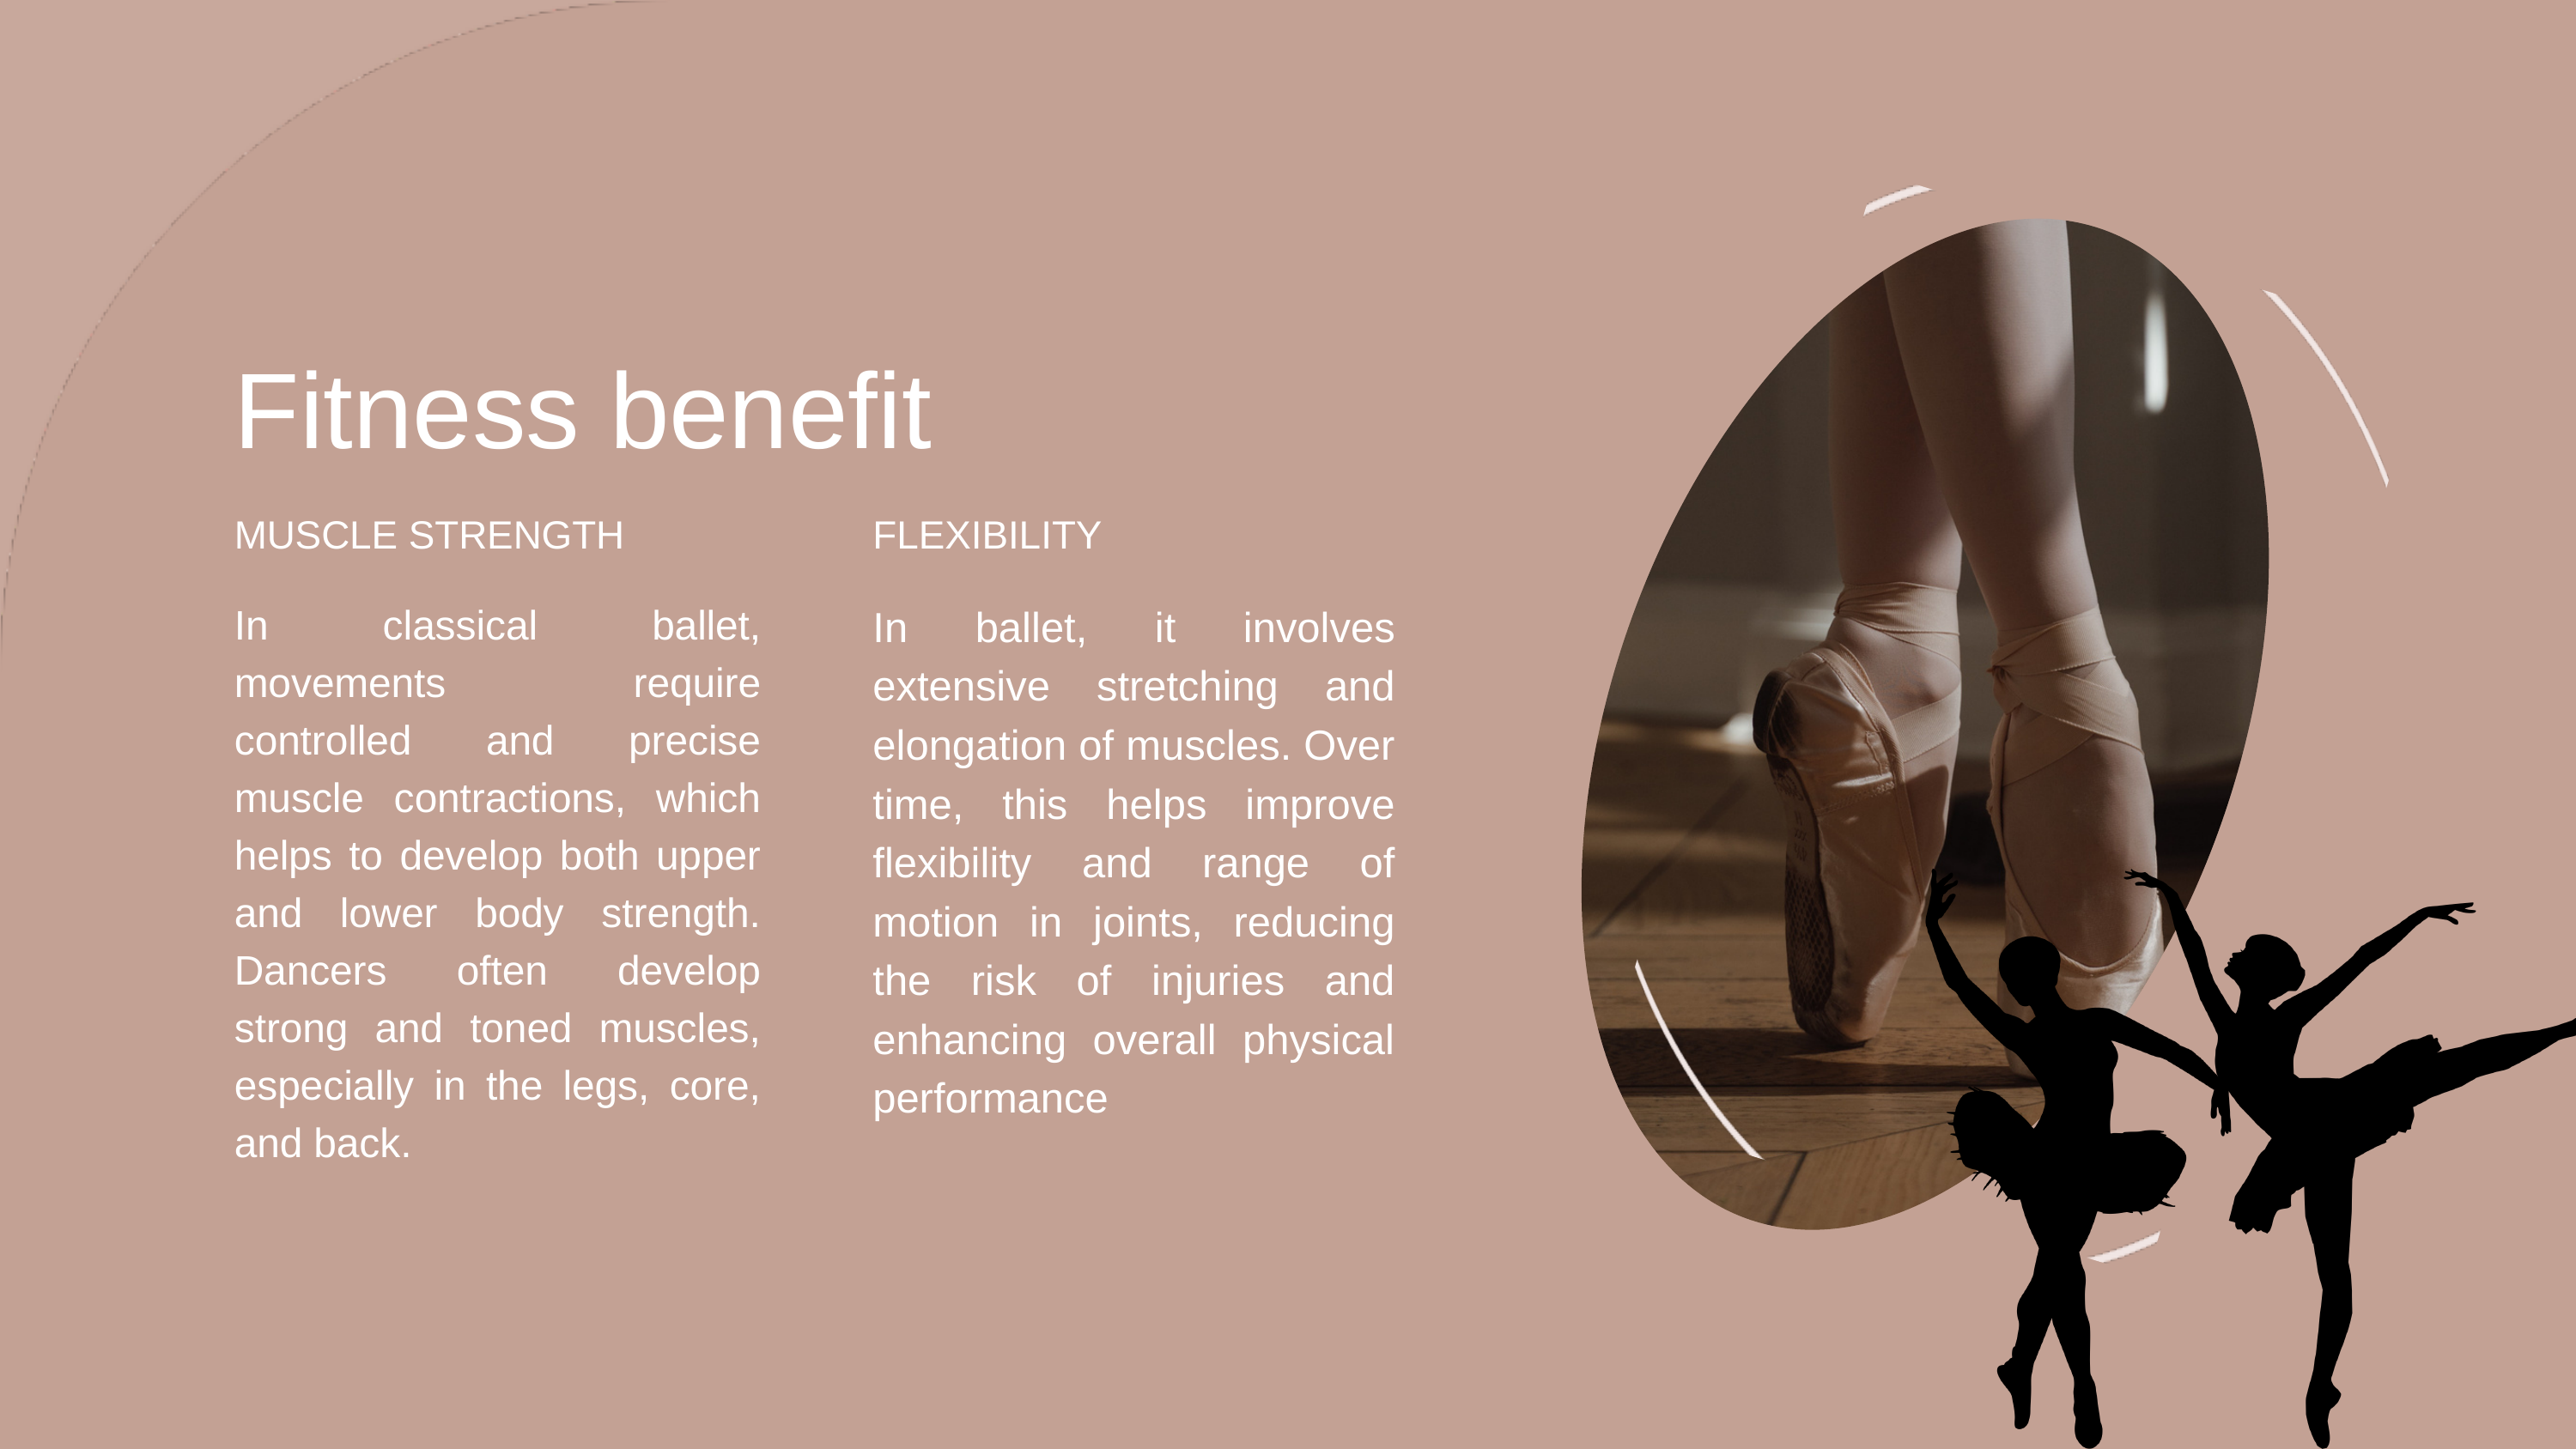

Fitness benefit

MUSCLE STRENGTH
FLEXIBILITY
In classical ballet, movements require controlled and precise muscle contractions, which helps to develop both upper and lower body strength. Dancers often develop strong and toned muscles, especially in the legs, core, and back.

In ballet, it involves extensive stretching and elongation of muscles. Over time, this helps improve flexibility and range of motion in joints, reducing the risk of injuries and enhancing overall physical performance